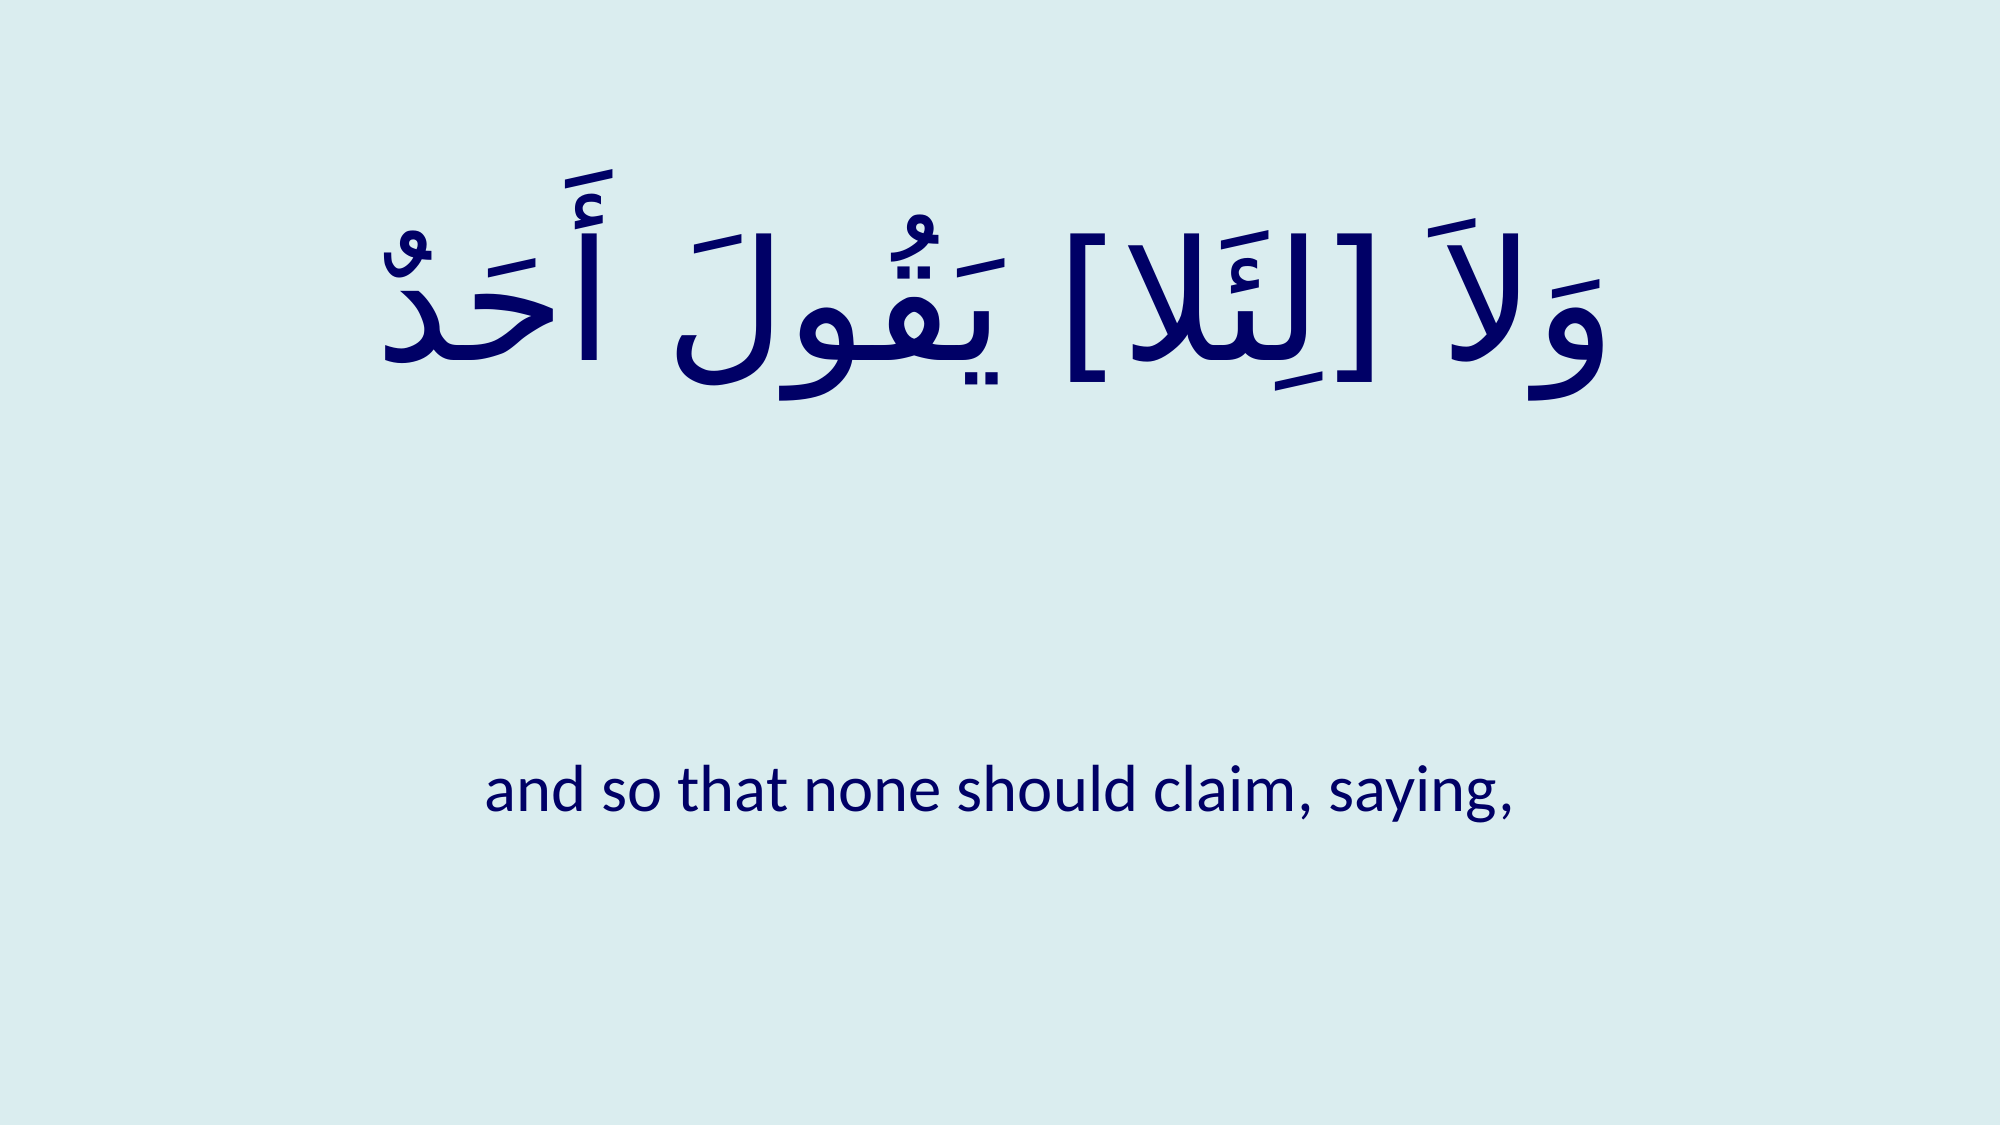

# وَلاَ [لِئَلا] يَقُولَ أَحَدٌ
and so that none should claim, saying,